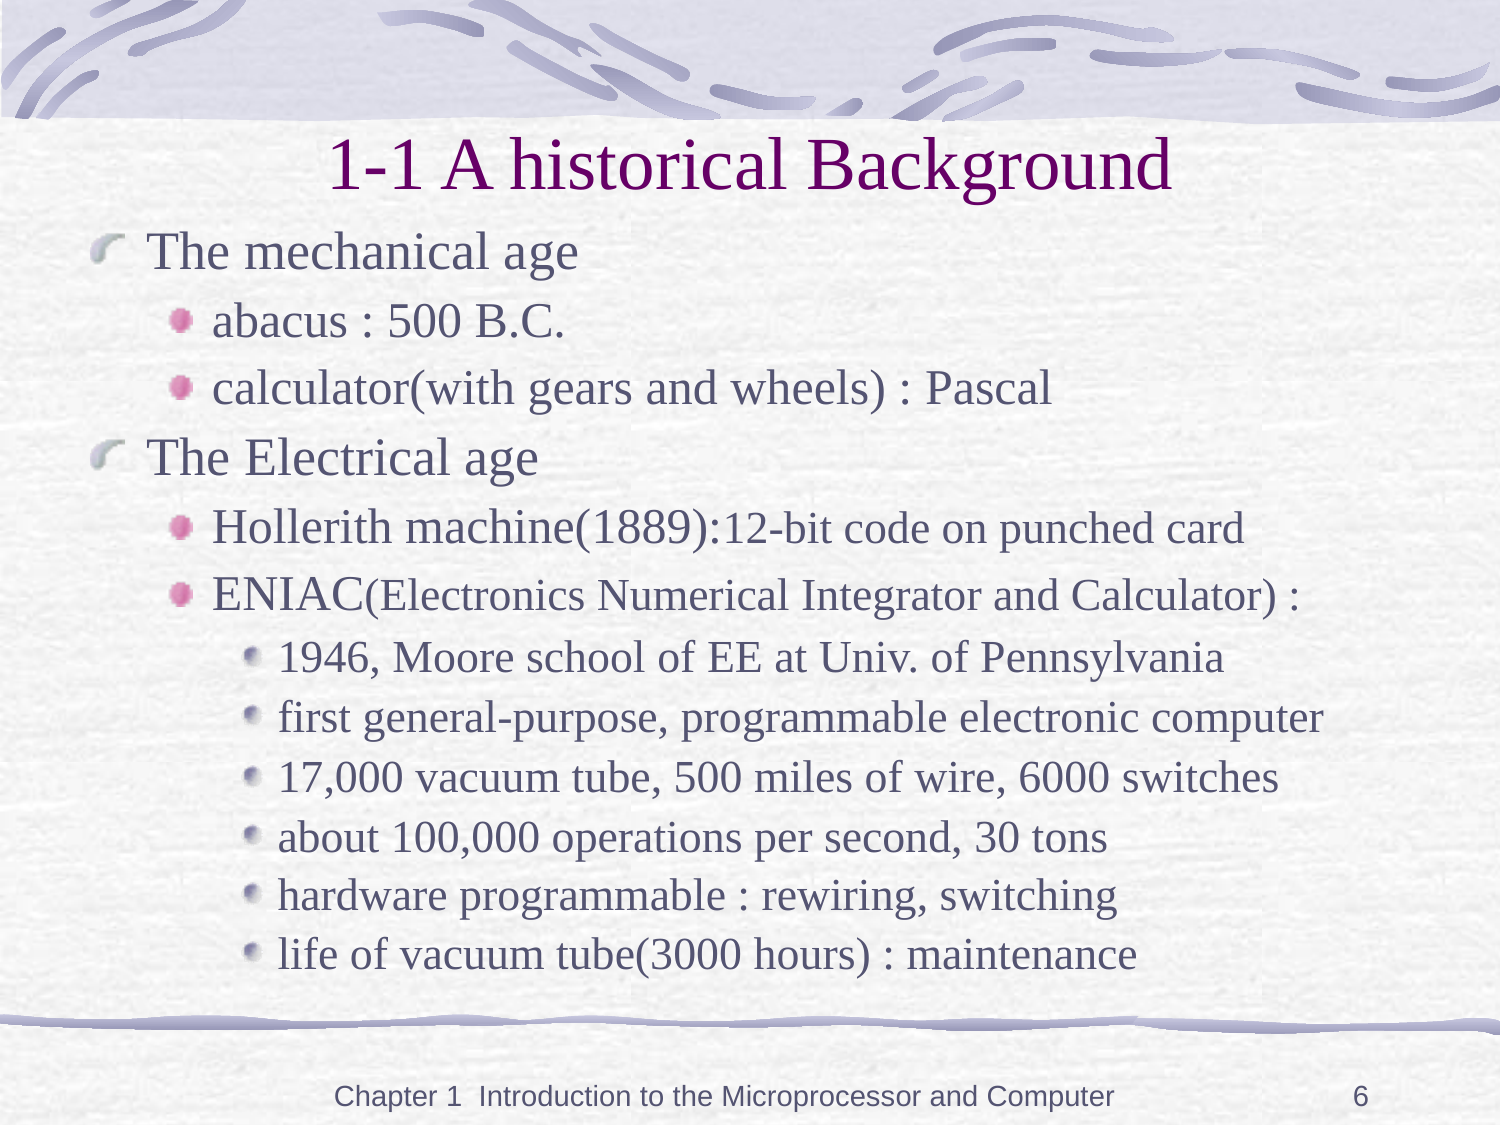

# 1-1 A historical Background
The mechanical age
abacus : 500 B.C.
calculator(with gears and wheels) : Pascal
The Electrical age
Hollerith machine(1889):12-bit code on punched card
ENIAC(Electronics Numerical Integrator and Calculator) :
1946, Moore school of EE at Univ. of Pennsylvania
first general-purpose, programmable electronic computer
17,000 vacuum tube, 500 miles of wire, 6000 switches
about 100,000 operations per second, 30 tons
hardware programmable : rewiring, switching
life of vacuum tube(3000 hours) : maintenance
Chapter 1  Introduction to the Microprocessor and Computer
6